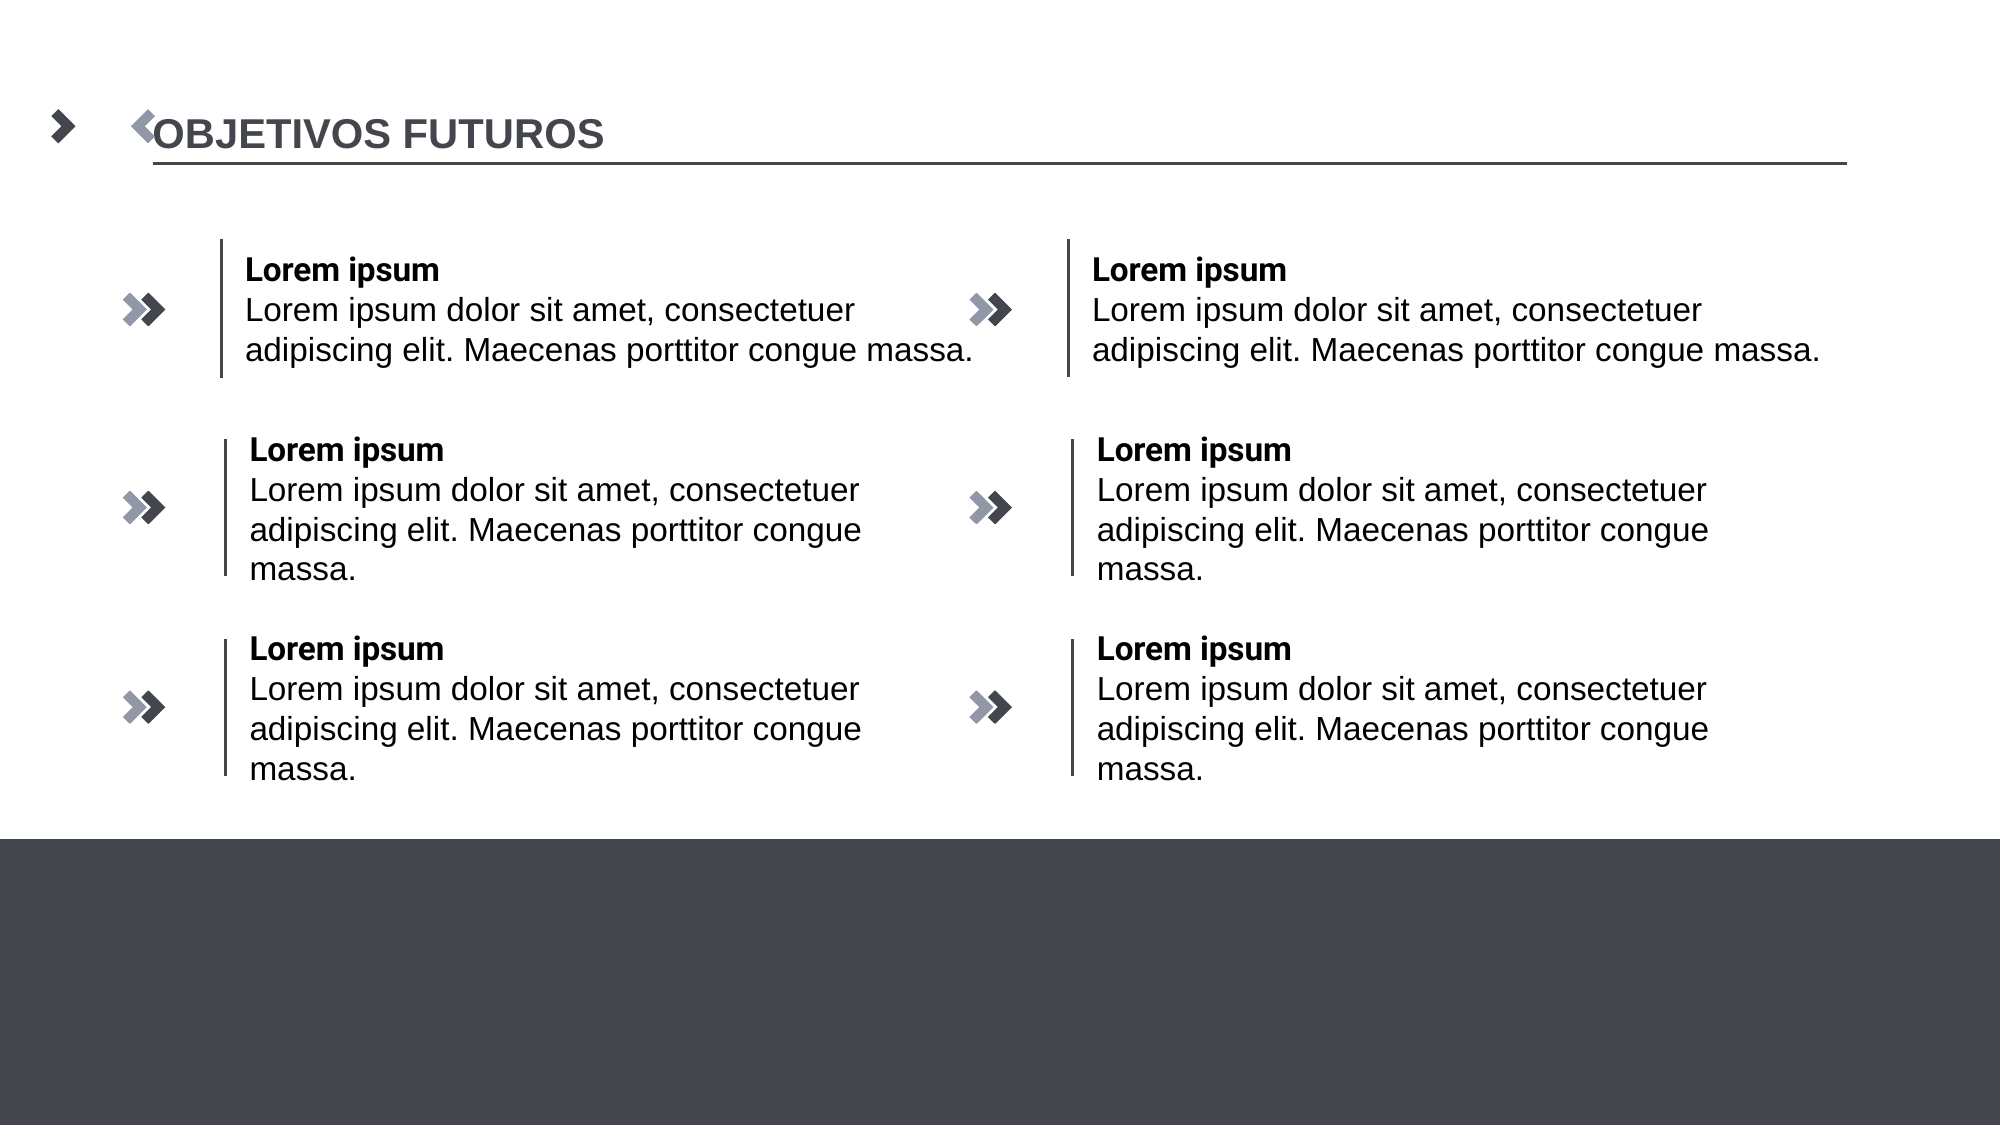

# Objetivos Futuros

Lorem ipsum
Lorem ipsum dolor sit amet, consectetuer adipiscing elit. Maecenas porttitor congue massa.
Lorem ipsum
Lorem ipsum dolor sit amet, consectetuer adipiscing elit. Maecenas porttitor congue massa.

Lorem ipsum
Lorem ipsum dolor sit amet, consectetuer adipiscing elit. Maecenas porttitor congue massa.
Lorem ipsum
Lorem ipsum dolor sit amet, consectetuer adipiscing elit. Maecenas porttitor congue massa.

Lorem ipsum
Lorem ipsum dolor sit amet, consectetuer adipiscing elit. Maecenas porttitor congue massa.
Lorem ipsum
Lorem ipsum dolor sit amet, consectetuer adipiscing elit. Maecenas porttitor congue massa.